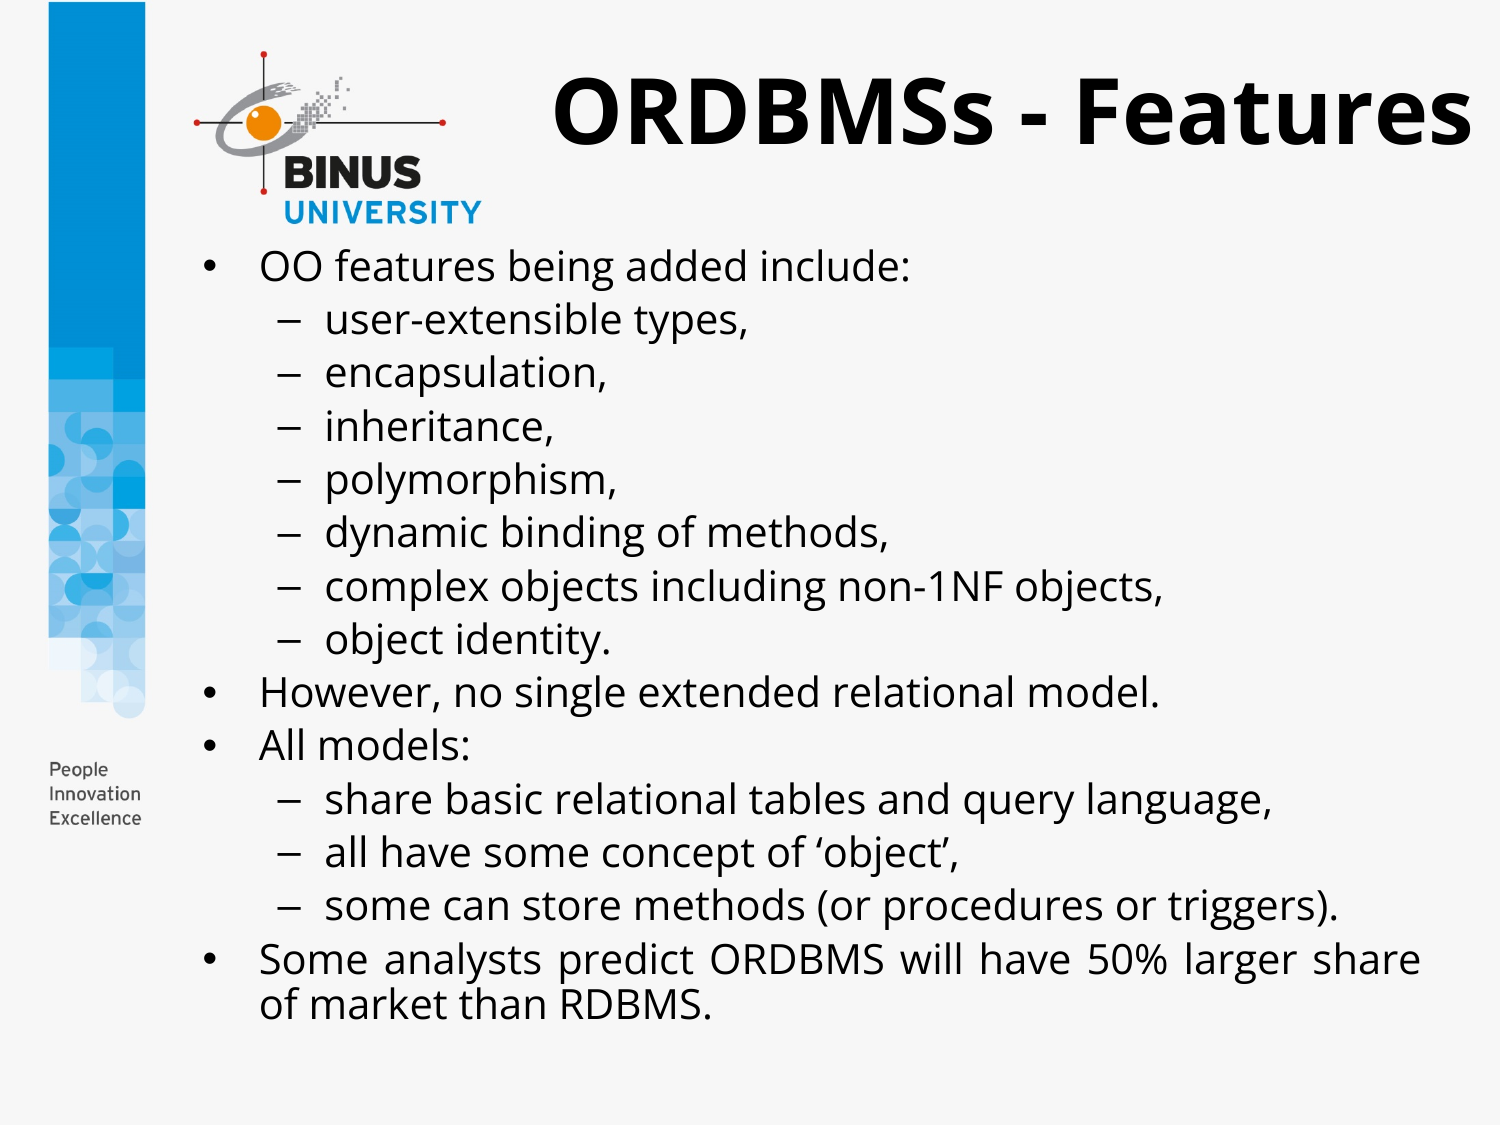

# ORDBMSs - Features
OO features being added include:
user-extensible types,
encapsulation,
inheritance,
polymorphism,
dynamic binding of methods,
complex objects including non-1NF objects,
object identity.
However, no single extended relational model.
All models:
share basic relational tables and query language,
all have some concept of ‘object’,
some can store methods (or procedures or triggers).
Some analysts predict ORDBMS will have 50% larger share of market than RDBMS.